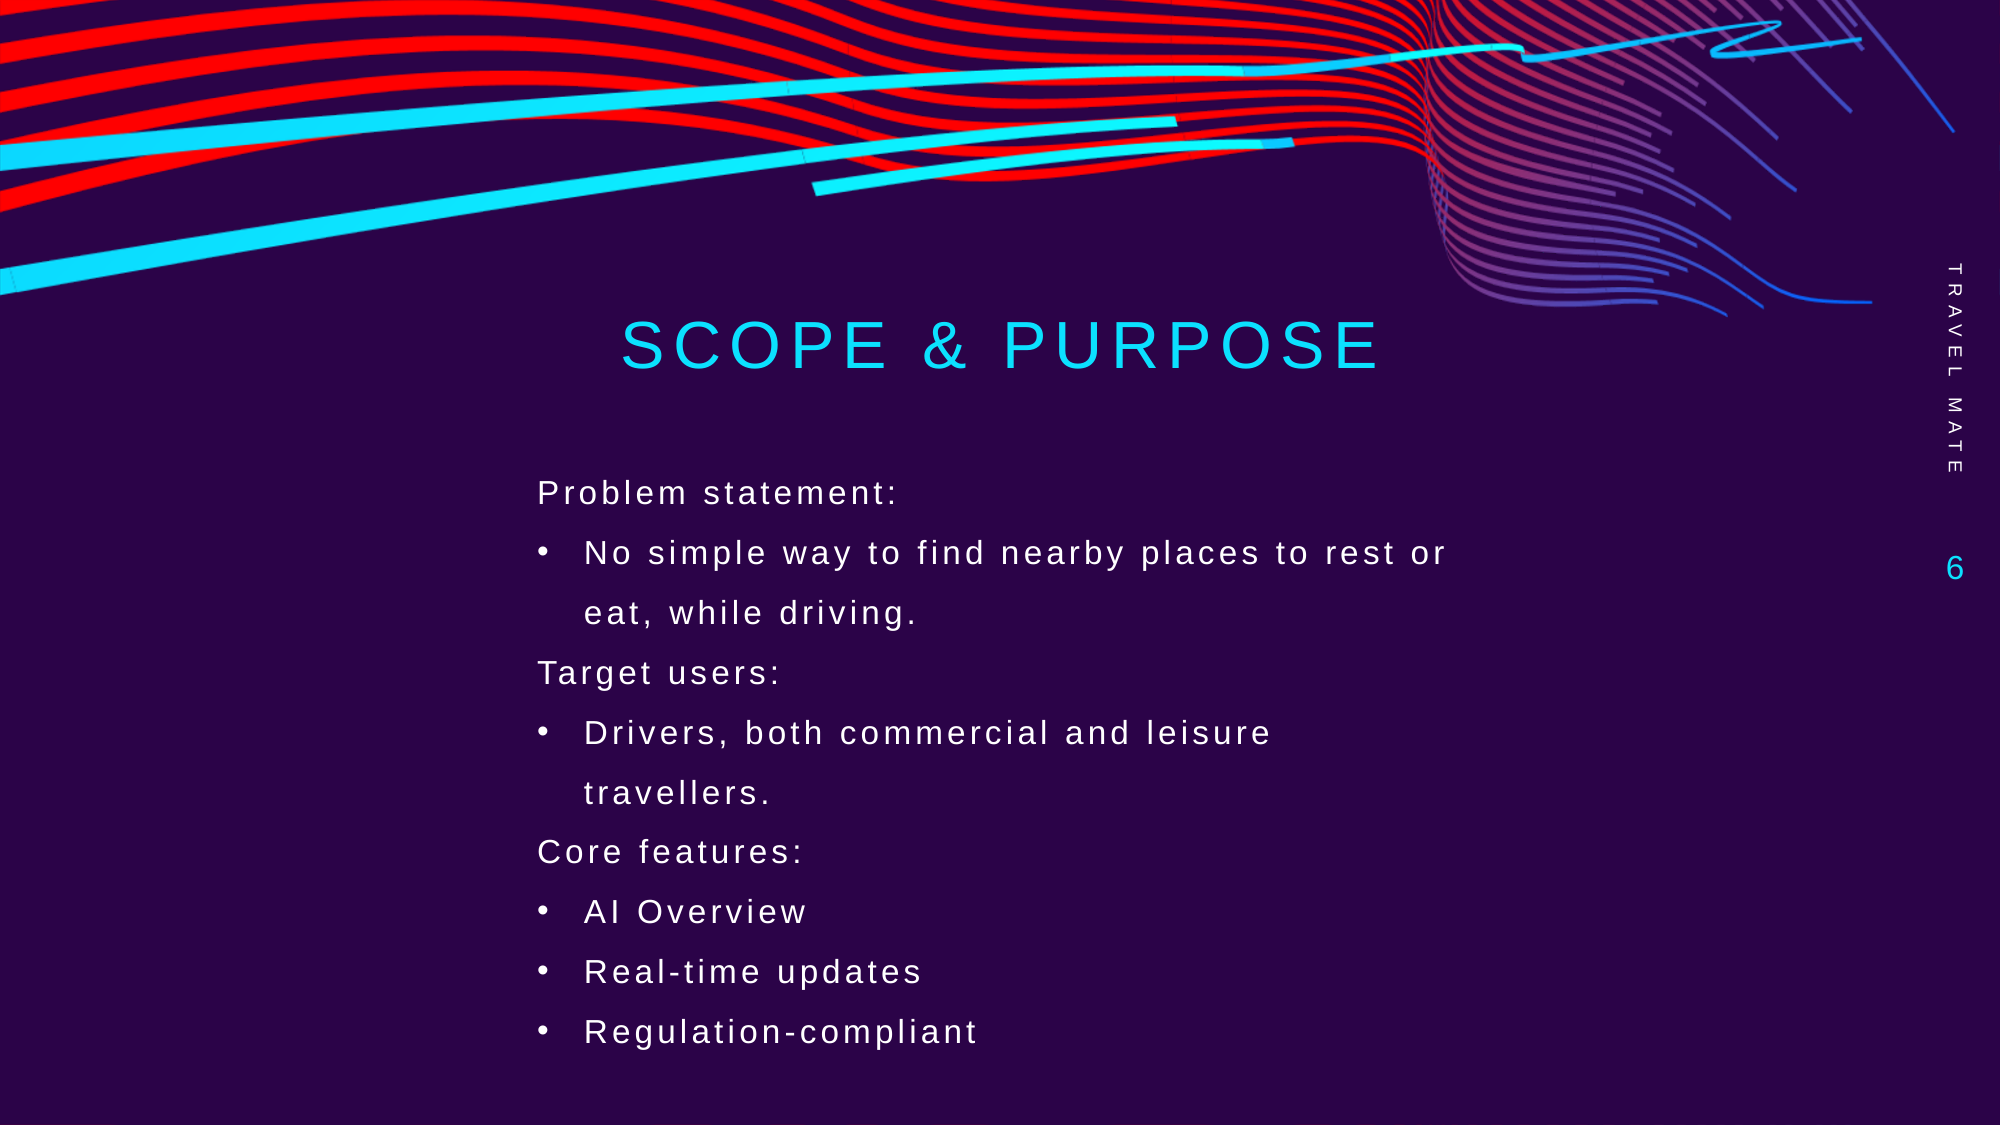

Travel Mate
# Scope & Purpose
Problem statement:
No simple way to find nearby places to rest or eat, while driving.
Target users:
Drivers, both commercial and leisure travellers.
Core features:
AI Overview
Real-time updates
Regulation-compliant

6